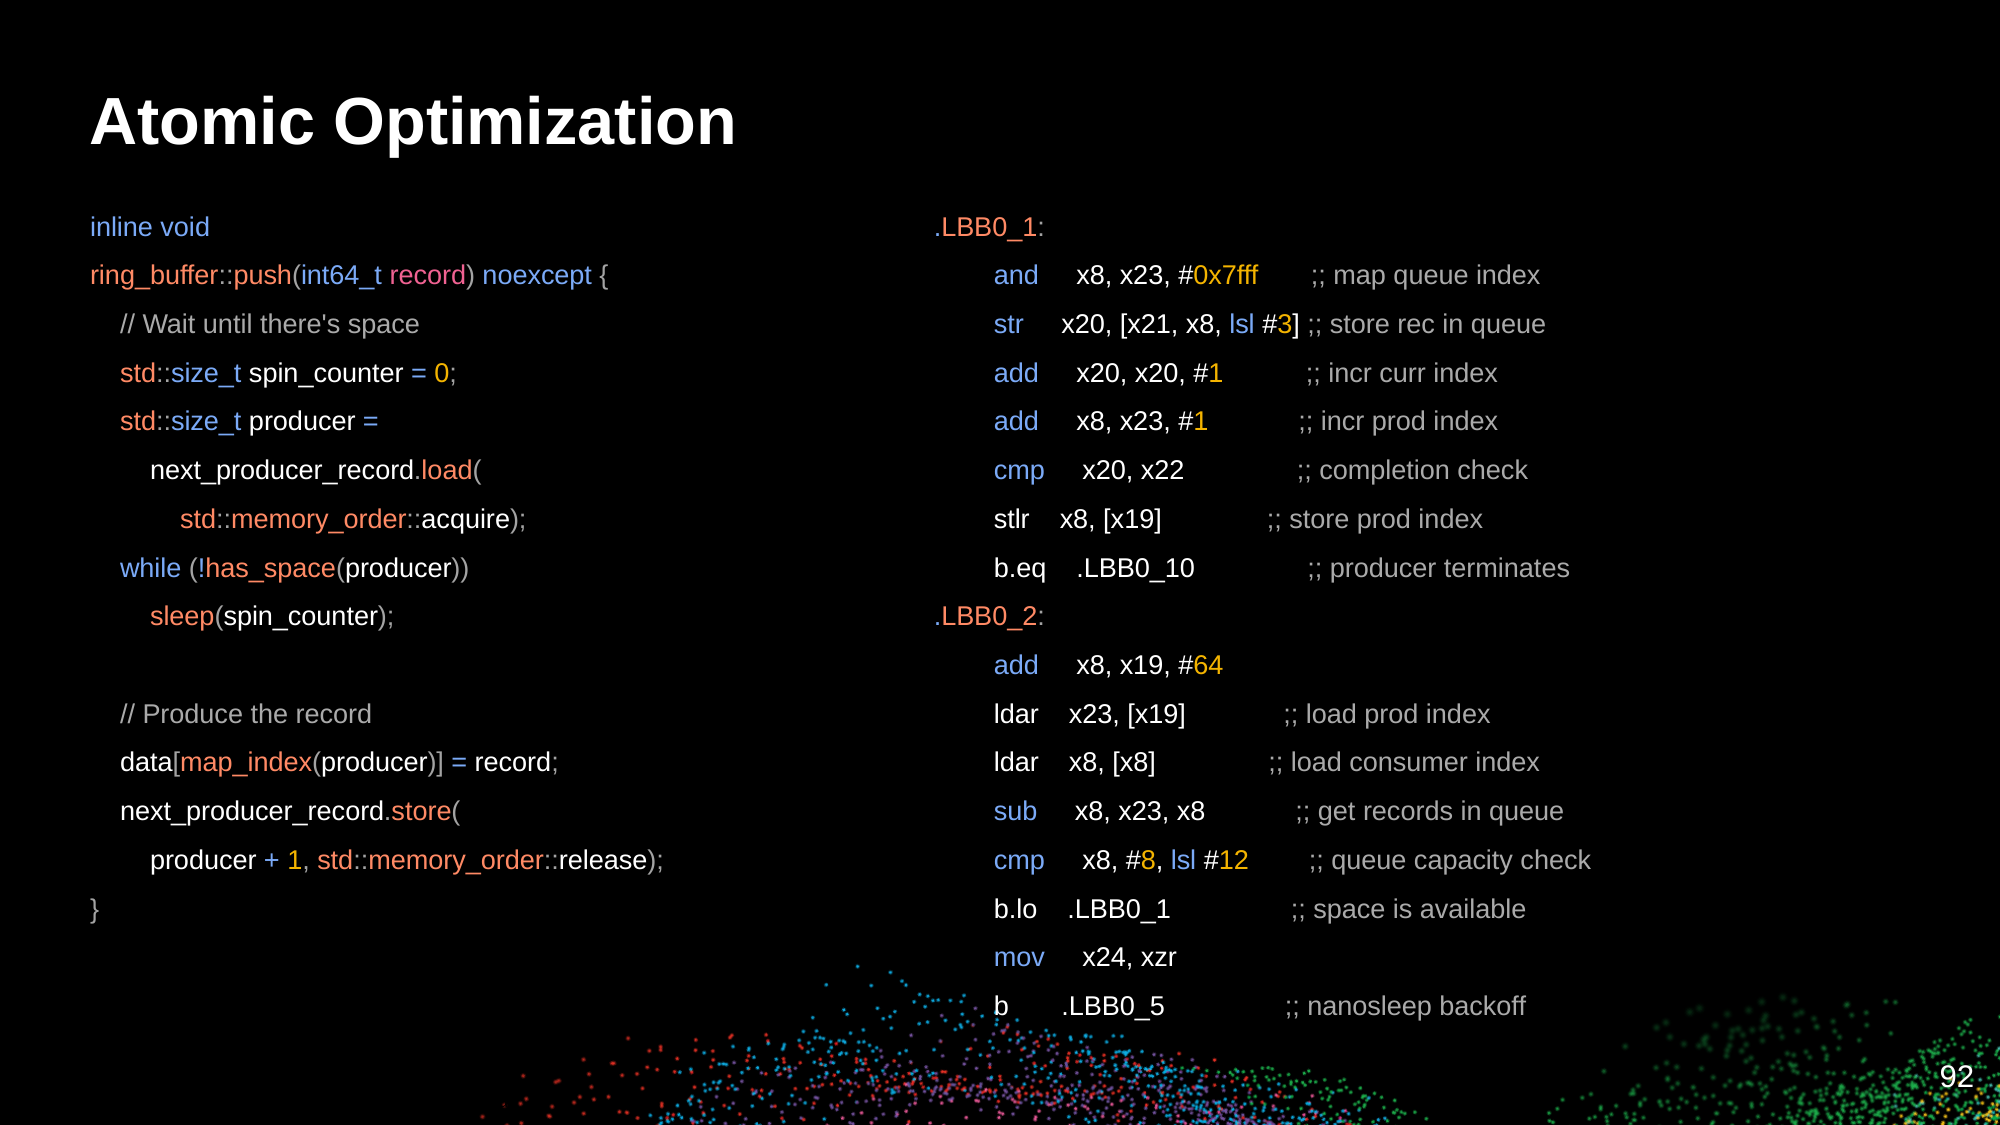

# Atomic Optimization
inline void
ring_buffer::push(int64_t record) noexcept {
    // Wait until there's space
    std::size_t spin_counter = 0;
    std::size_t producer =
        next_producer_record.load(
            std::memory_order::acquire);
    while (!has_space(producer))
        sleep(spin_counter);

    // Produce the record
    data[map_index(producer)] = record;
    next_producer_record.store(
        producer + 1, std::memory_order::release);
}
.LBB0_1:
        and     x8, x23, #0x7fff       ;; map queue index
        str     x20, [x21, x8, lsl #3] ;; store rec in queue
        add     x20, x20, #1           ;; incr curr index
        add     x8, x23, #1            ;; incr prod index
        cmp     x20, x22               ;; completion check
        stlr    x8, [x19]              ;; store prod index
        b.eq    .LBB0_10               ;; producer terminates
.LBB0_2:
        add     x8, x19, #64
        ldar    x23, [x19]             ;; load prod index
        ldar    x8, [x8]               ;; load consumer index
        sub     x8, x23, x8            ;; get records in queue
        cmp     x8, #8, lsl #12        ;; queue capacity check
        b.lo    .LBB0_1                ;; space is available
        mov     x24, xzr
        b       .LBB0_5                ;; nanosleep backoff

92